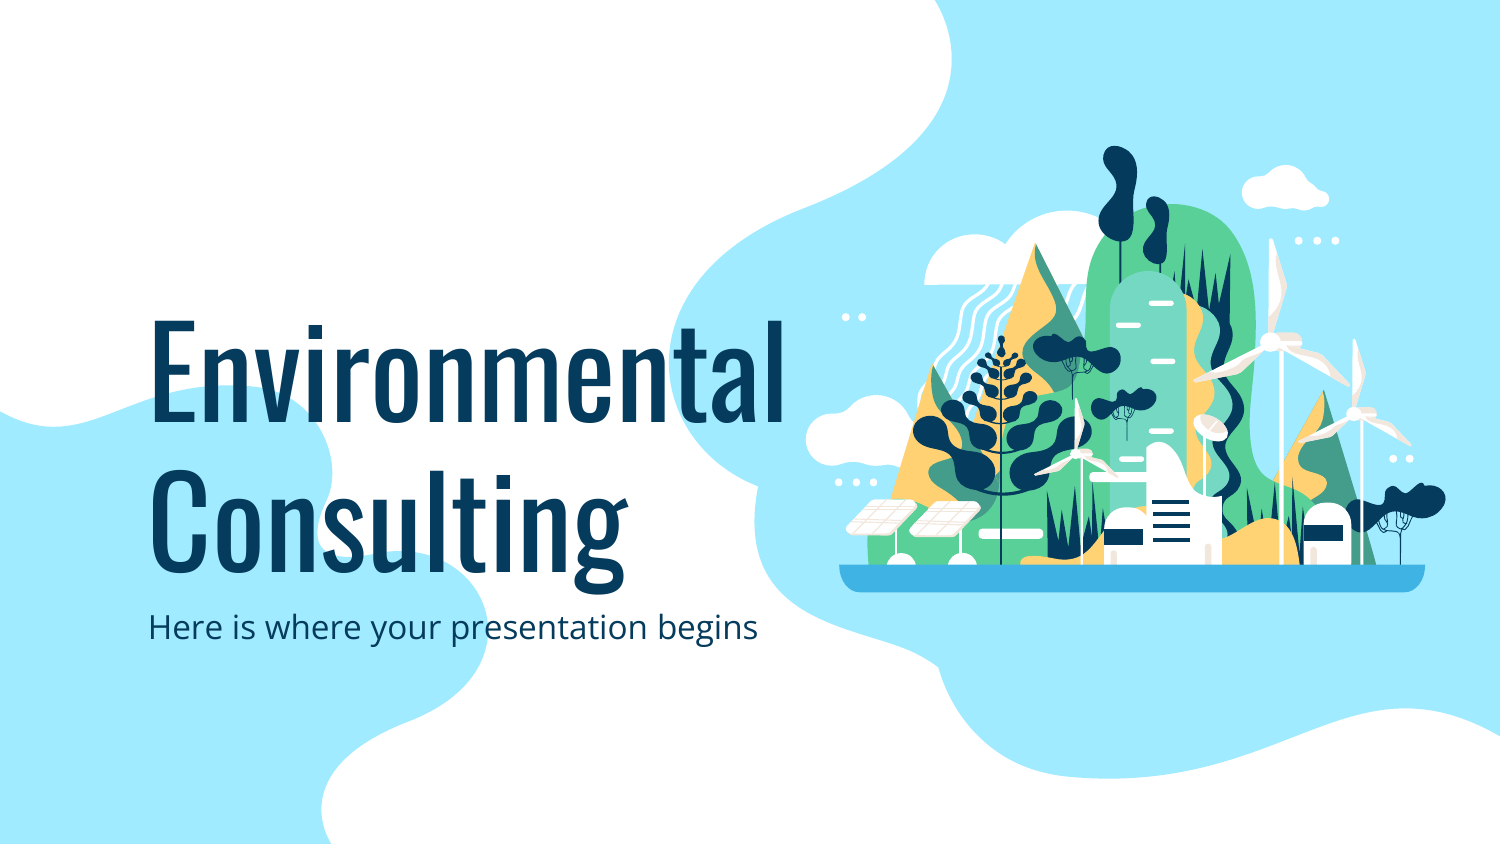

# Environmental Consulting
Here is where your presentation begins